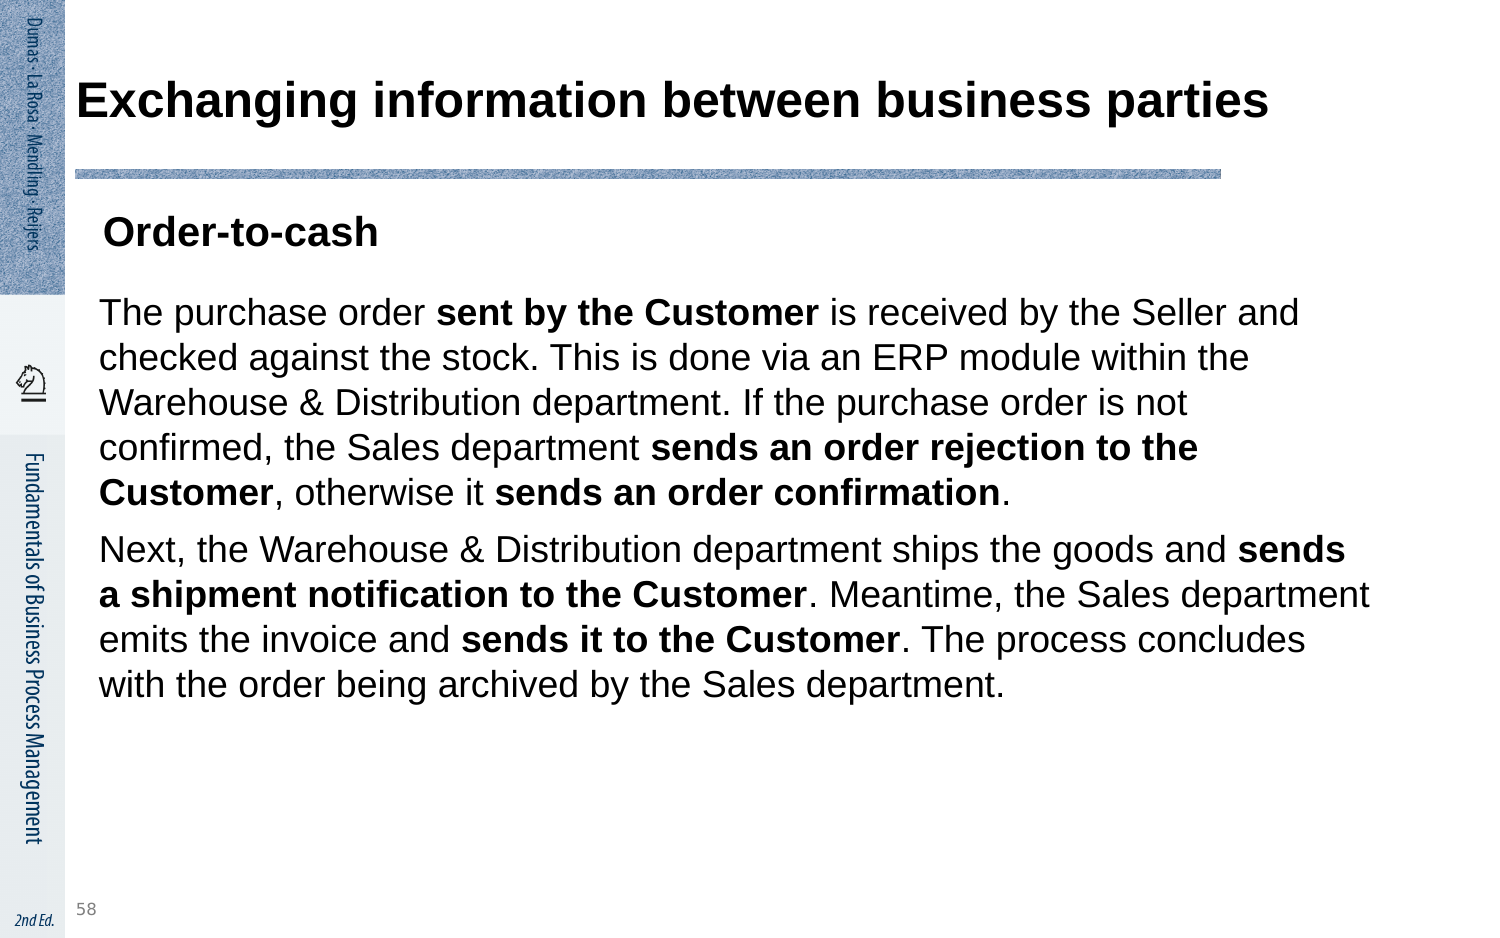

# Exchanging information between business parties
Order-to-cash
The purchase order sent by the Customer is received by the Seller and checked against the stock. This is done via an ERP module within the Warehouse & Distribution department. If the purchase order is not confirmed, the Sales department sends an order rejection to the Customer, otherwise it sends an order confirmation.
Next, the Warehouse & Distribution department ships the goods and sends a shipment notification to the Customer. Meantime, the Sales department emits the invoice and sends it to the Customer. The process concludes with the order being archived by the Sales department.

58